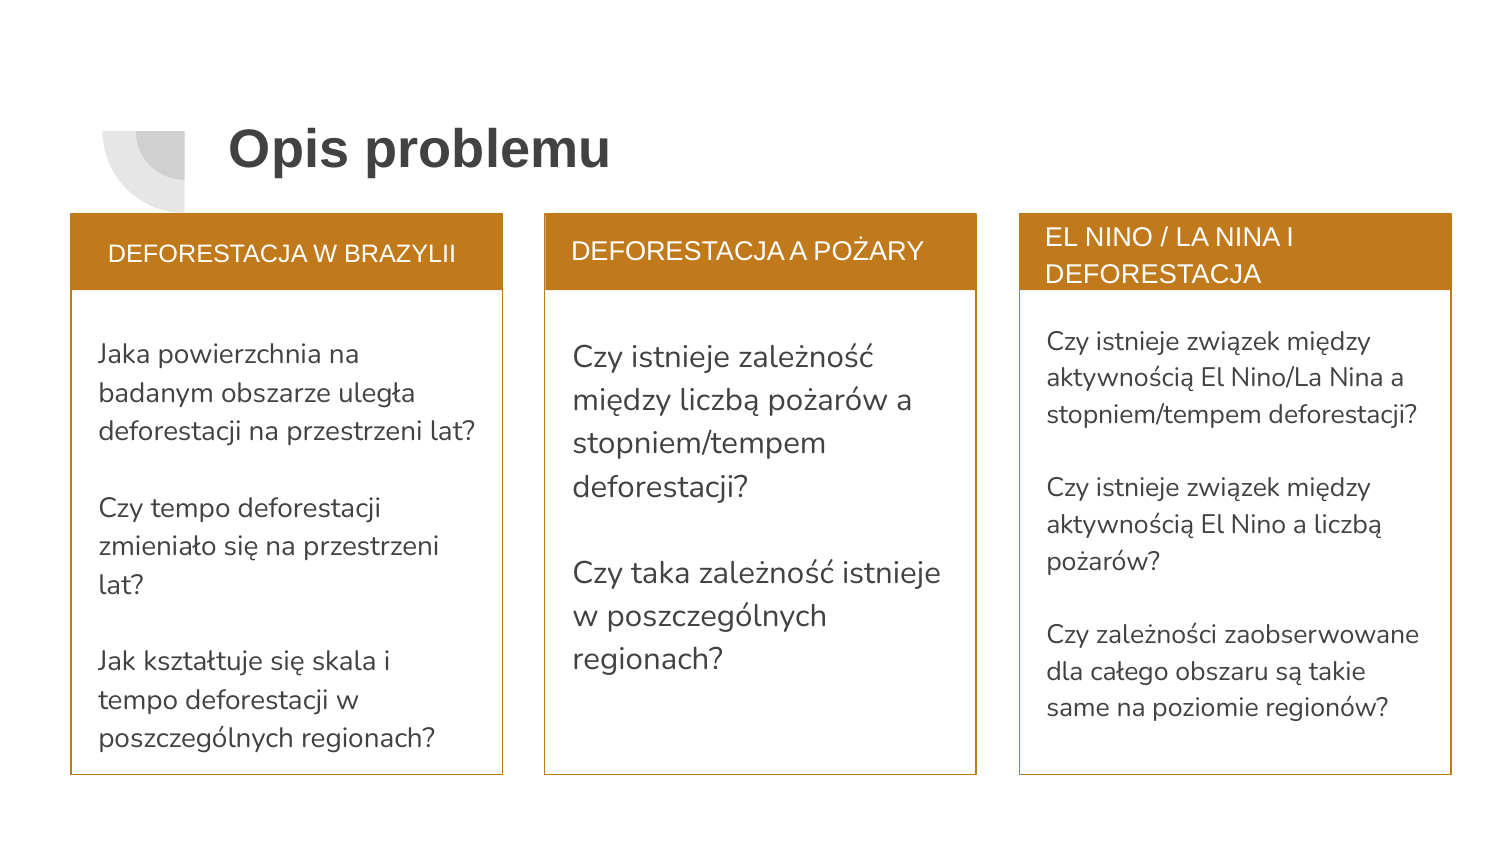

# Opis problemu
EL NINO / LA NINA I DEFORESTACJA

DEFORESTACJA A POŻARY

DEFORESTACJA W BRAZYLII

Czy istnieje związek między aktywnością El Nino/La Nina a stopniem/tempem deforestacji?

Czy istnieje związek między aktywnością El Nino a liczbą pożarów?

Czy zależności zaobserwowane dla całego obszaru są takie same na poziomie regionów?
Jaka powierzchnia na badanym obszarze uległa deforestacji na przestrzeni lat?

Czy tempo deforestacji zmieniało się na przestrzeni lat?

Jak kształtuje się skala i tempo deforestacji w poszczególnych regionach?

Czy istnieje zależność między liczbą pożarów a stopniem/tempem deforestacji?

Czy taka zależność istnieje w poszczególnych regionach?